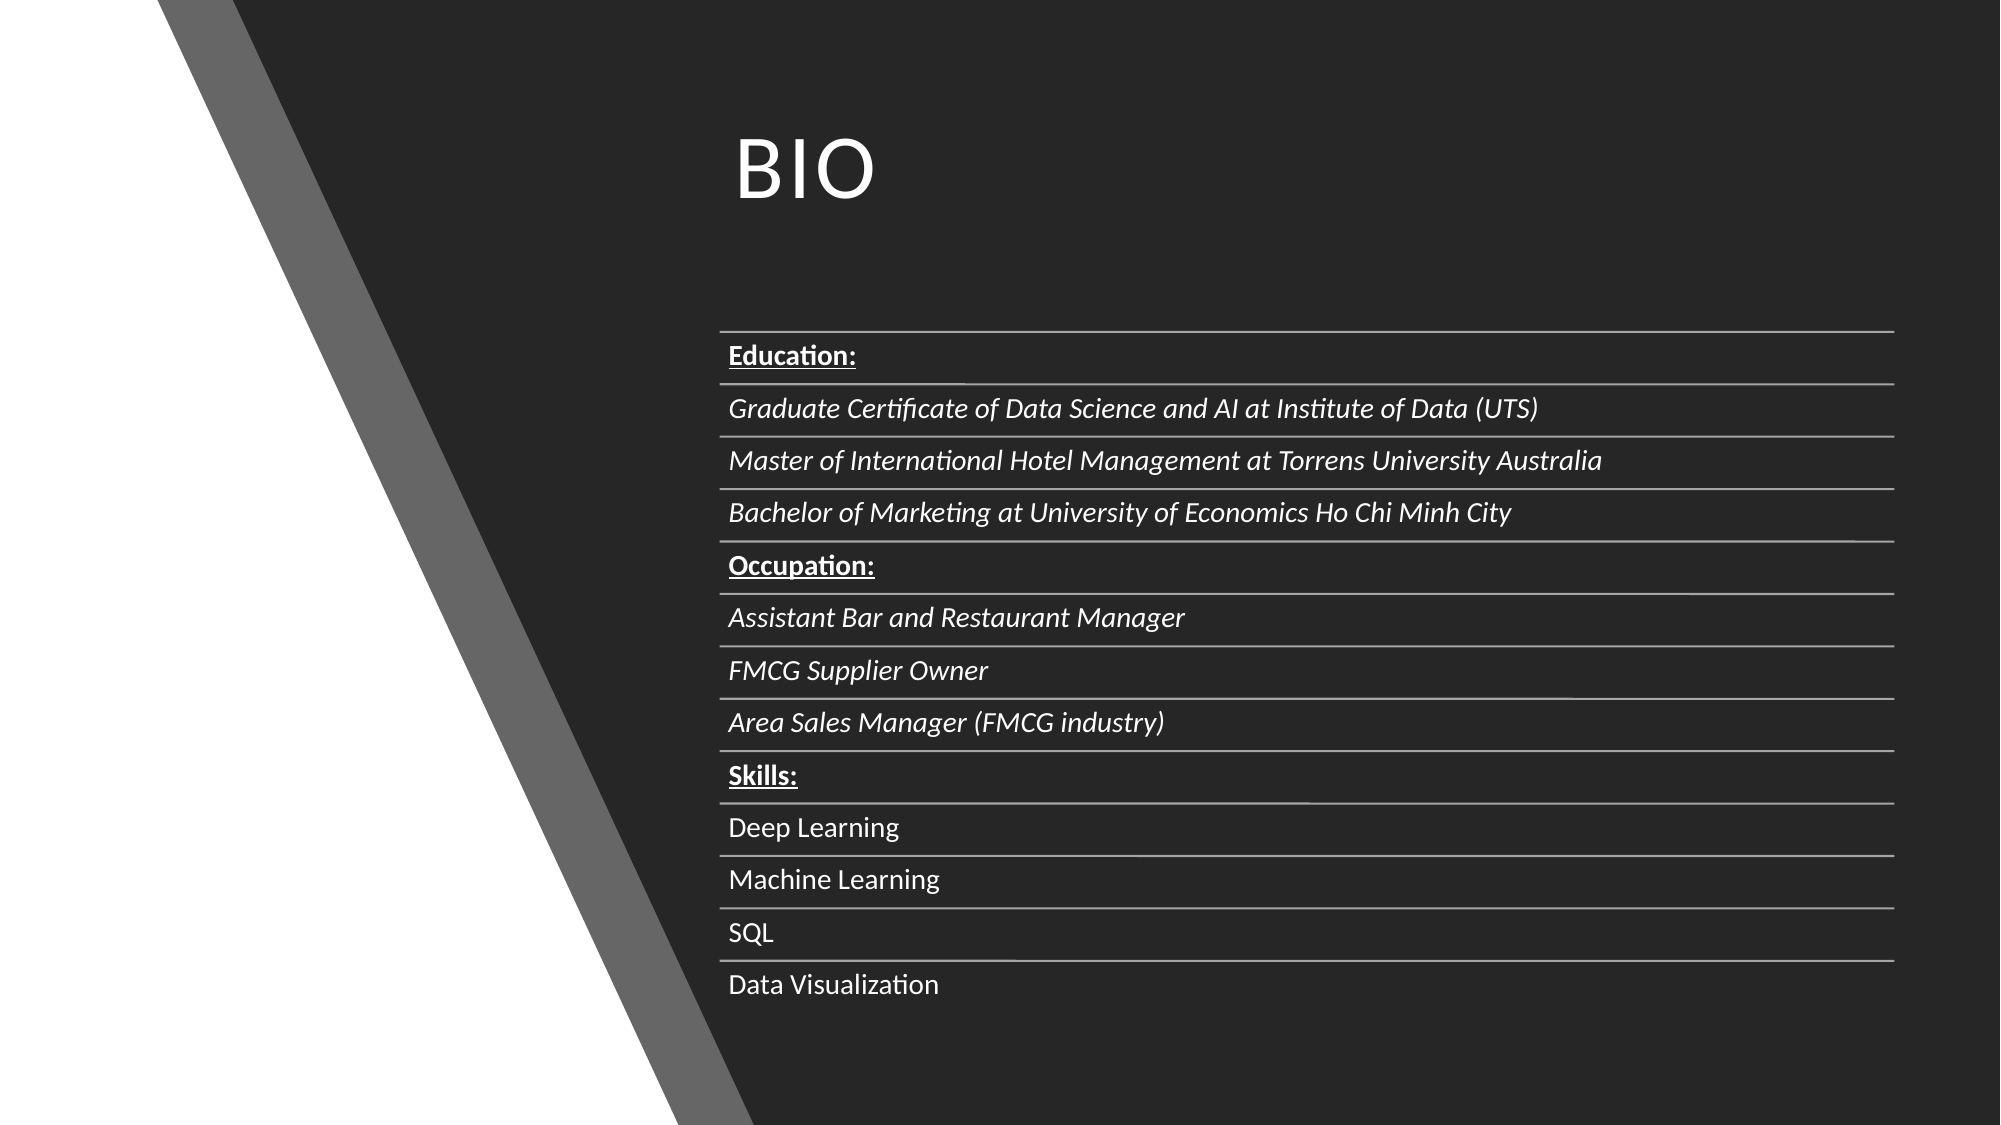

# Bio
Education:
Graduate Certificate of Data Science and AI at Institute of Data (UTS)
Master of International Hotel Management at Torrens University Australia
Bachelor of Marketing at University of Economics Ho Chi Minh City
Occupation:
Assistant Bar and Restaurant Manager
FMCG Supplier Owner
Area Sales Manager (FMCG industry)
Skills:
Deep Learning
Machine Learning
SQL
Data Visualization